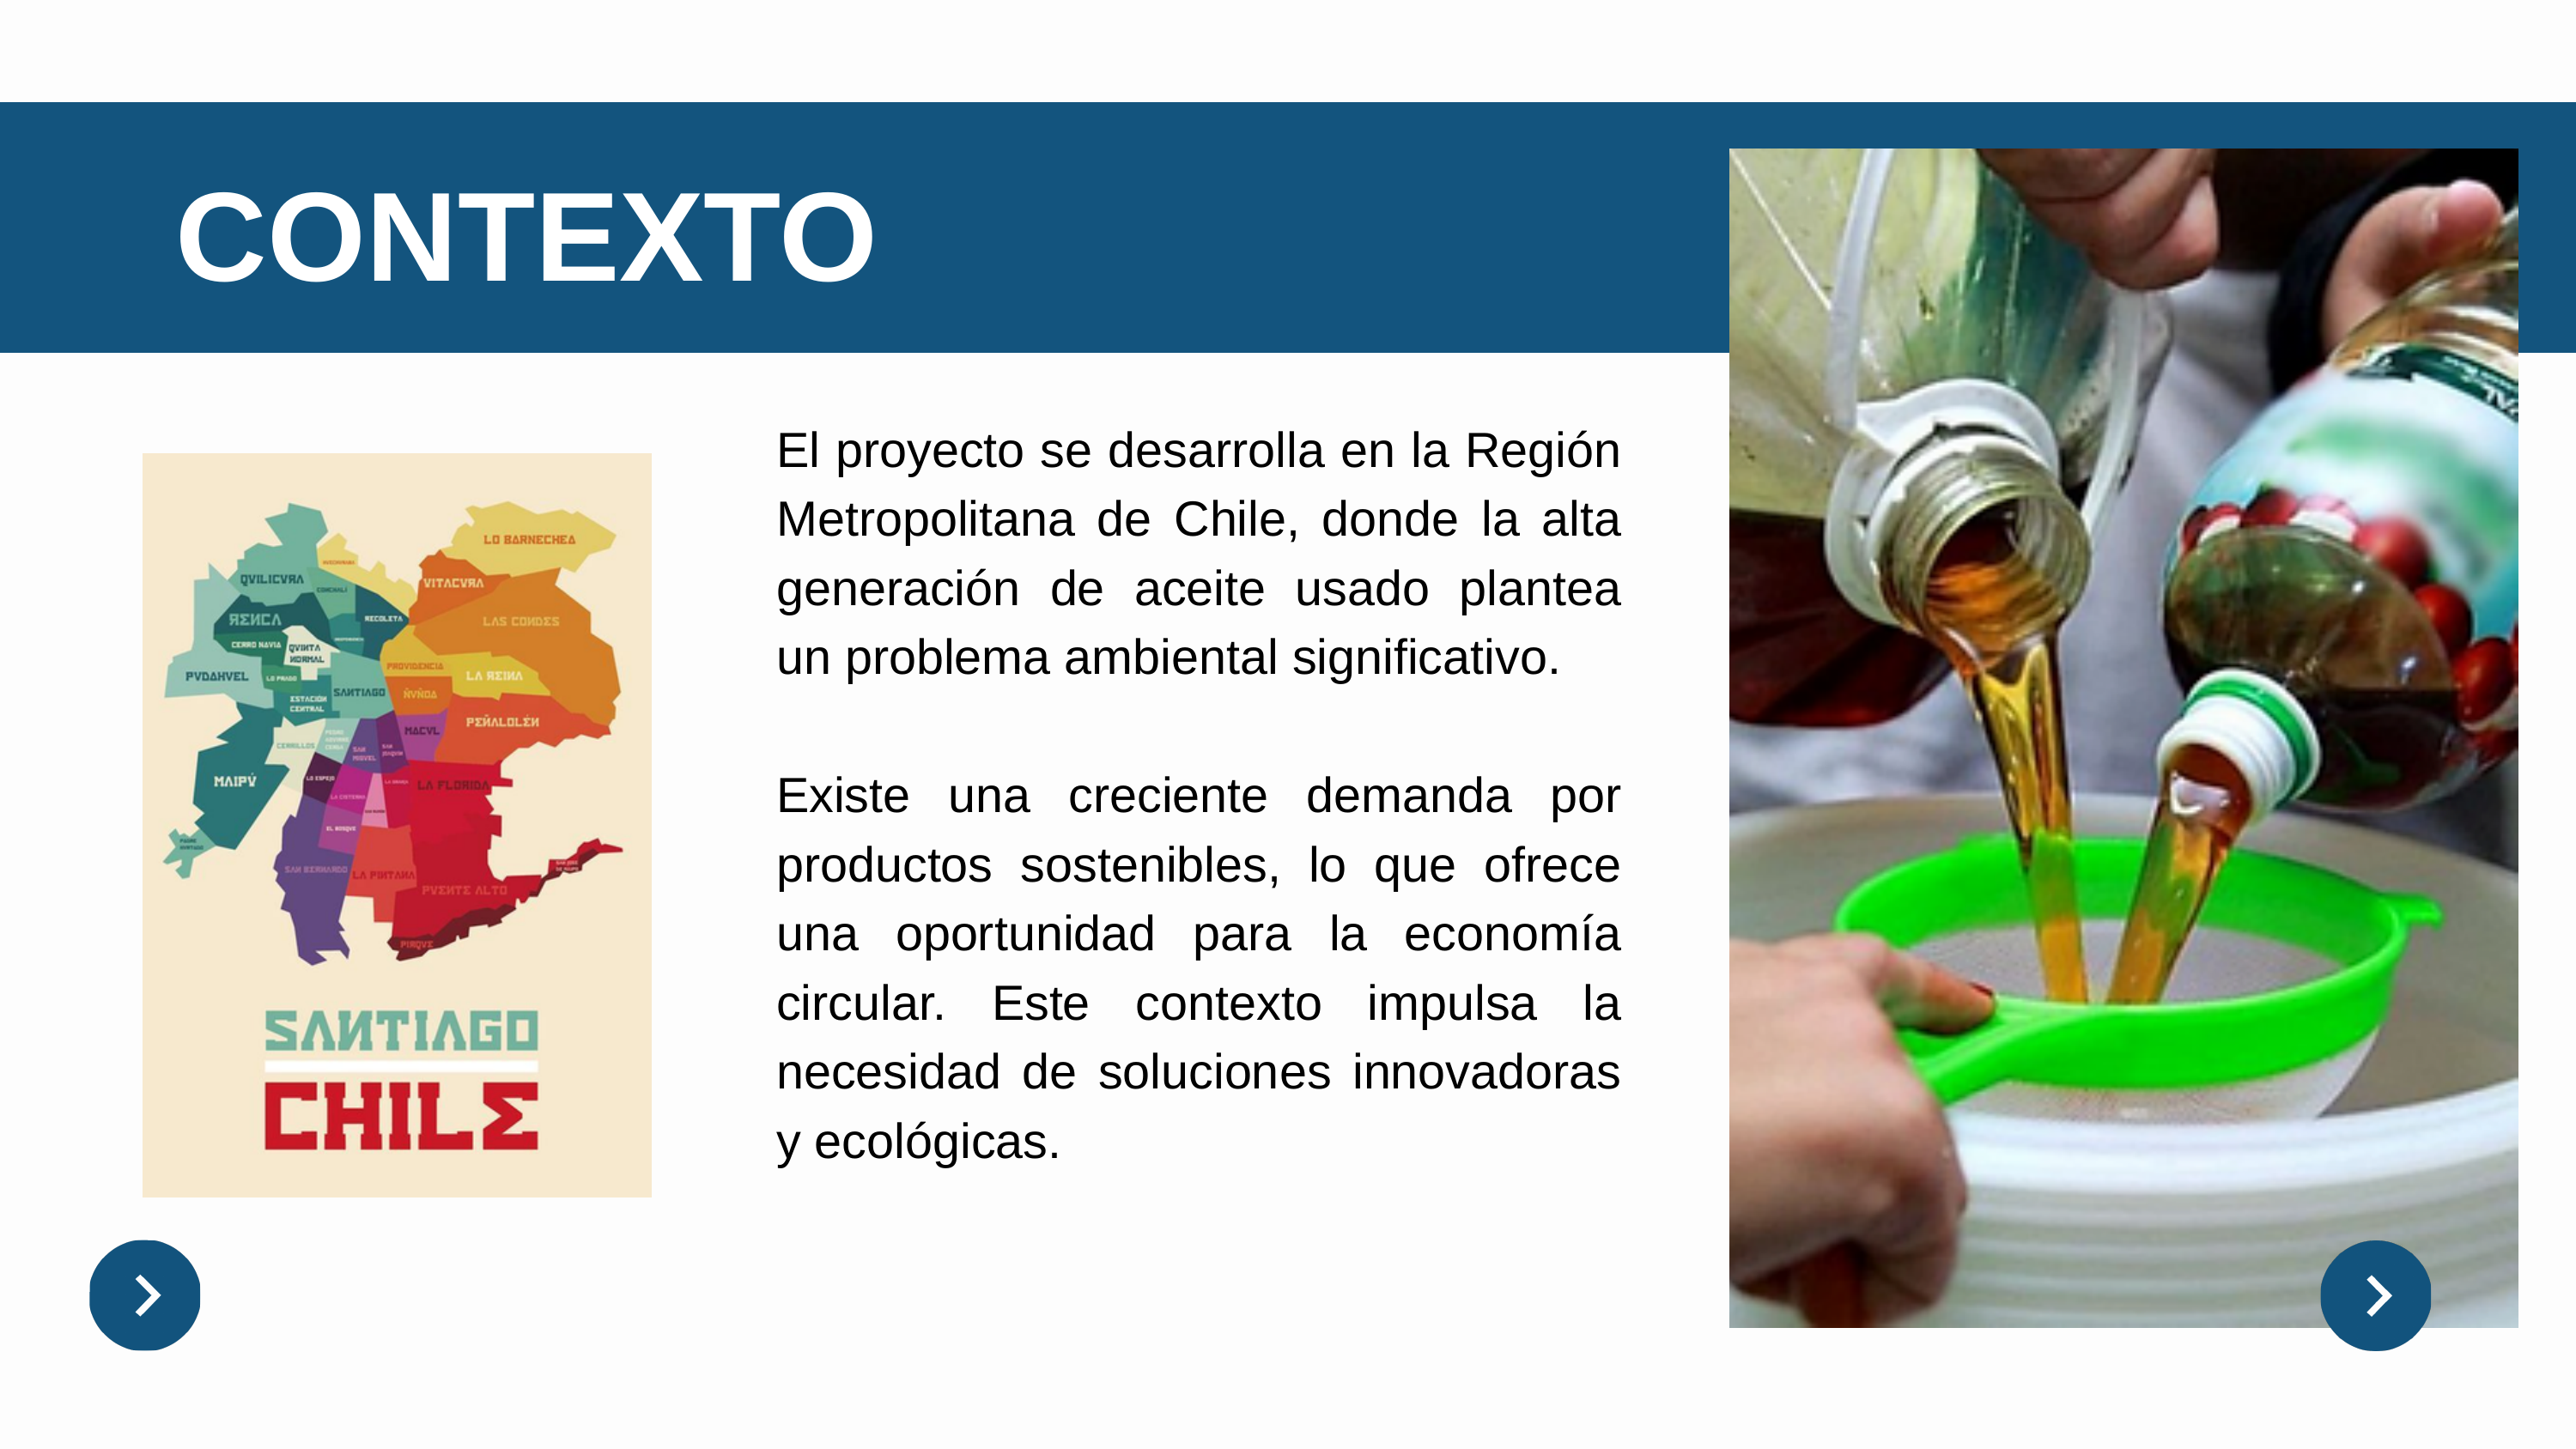

CONTEXTO

El proyecto se desarrolla en la Región Metropolitana de Chile, donde la alta generación de aceite usado plantea un problema ambiental significativo.

Existe una creciente demanda por productos sostenibles, lo que ofrece una oportunidad para la economía circular. Este contexto impulsa la necesidad de soluciones innovadoras y ecológicas.